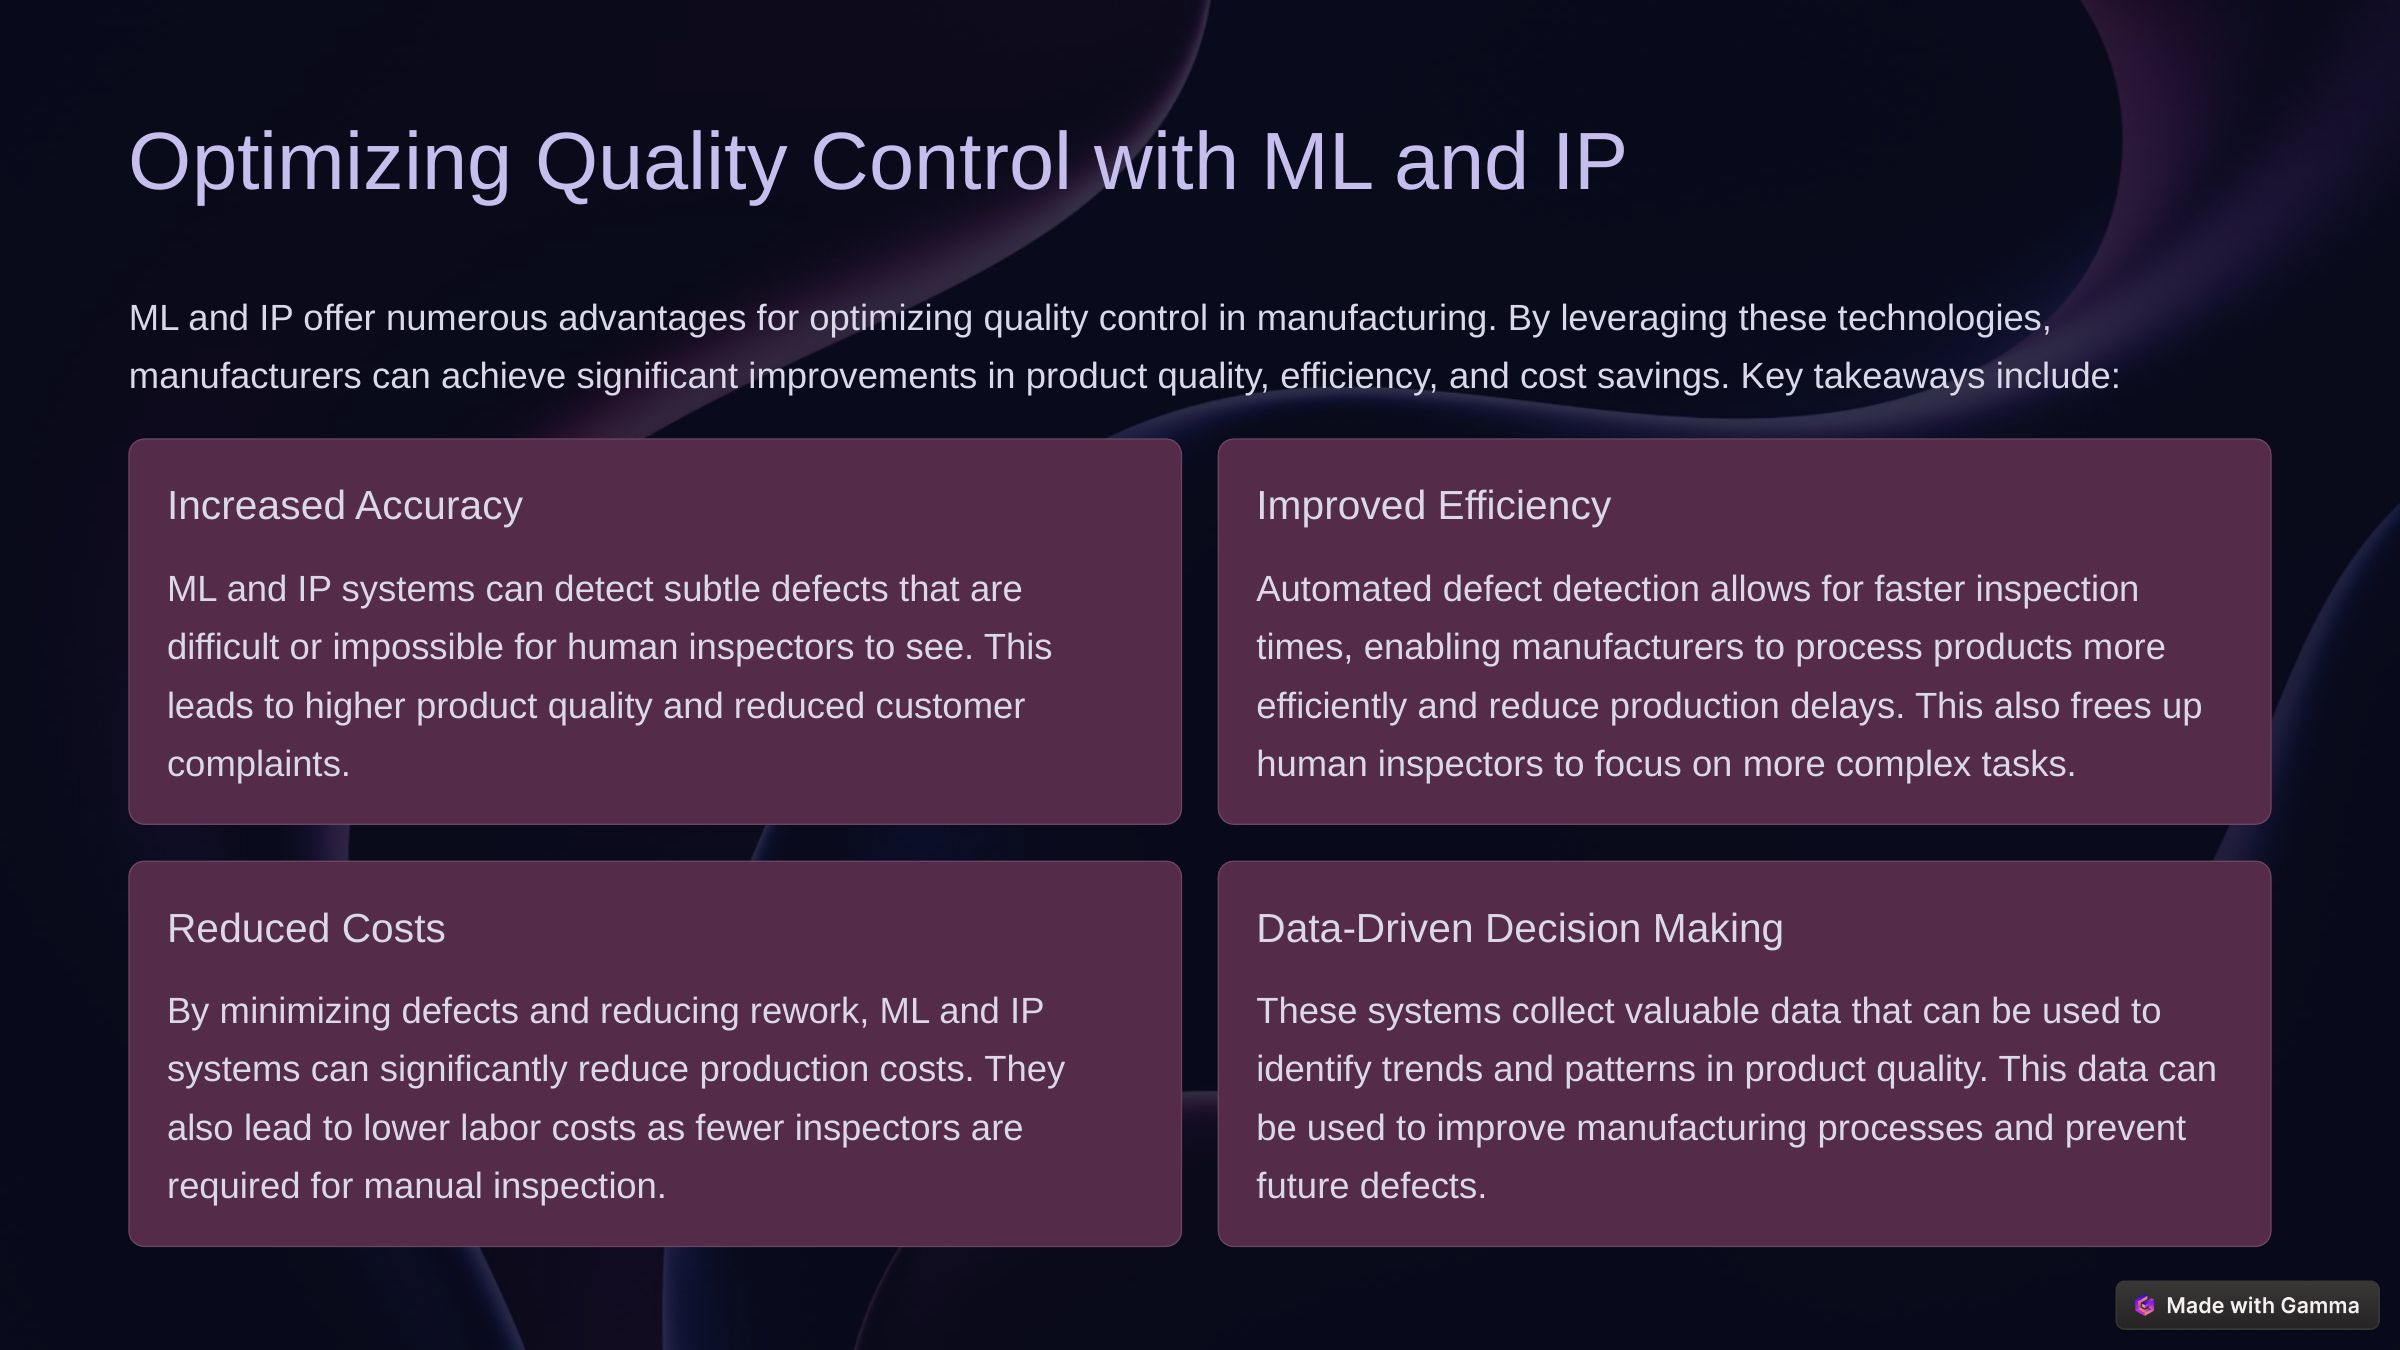

Optimizing Quality Control with ML and IP
ML and IP offer numerous advantages for optimizing quality control in manufacturing. By leveraging these technologies, manufacturers can achieve significant improvements in product quality, efficiency, and cost savings. Key takeaways include:

Increased Accuracy
Improved Efficiency
ML and IP systems can detect subtle defects that are difficult or impossible for human inspectors to see. This leads to higher product quality and reduced customer complaints.
Automated defect detection allows for faster inspection times, enabling manufacturers to process products more efficiently and reduce production delays. This also frees up human inspectors to focus on more complex tasks.

Reduced Costs
Data-Driven Decision Making
By minimizing defects and reducing rework, ML and IP systems can significantly reduce production costs. They also lead to lower labor costs as fewer inspectors are required for manual inspection.
These systems collect valuable data that can be used to identify trends and patterns in product quality. This data can be used to improve manufacturing processes and prevent future defects.